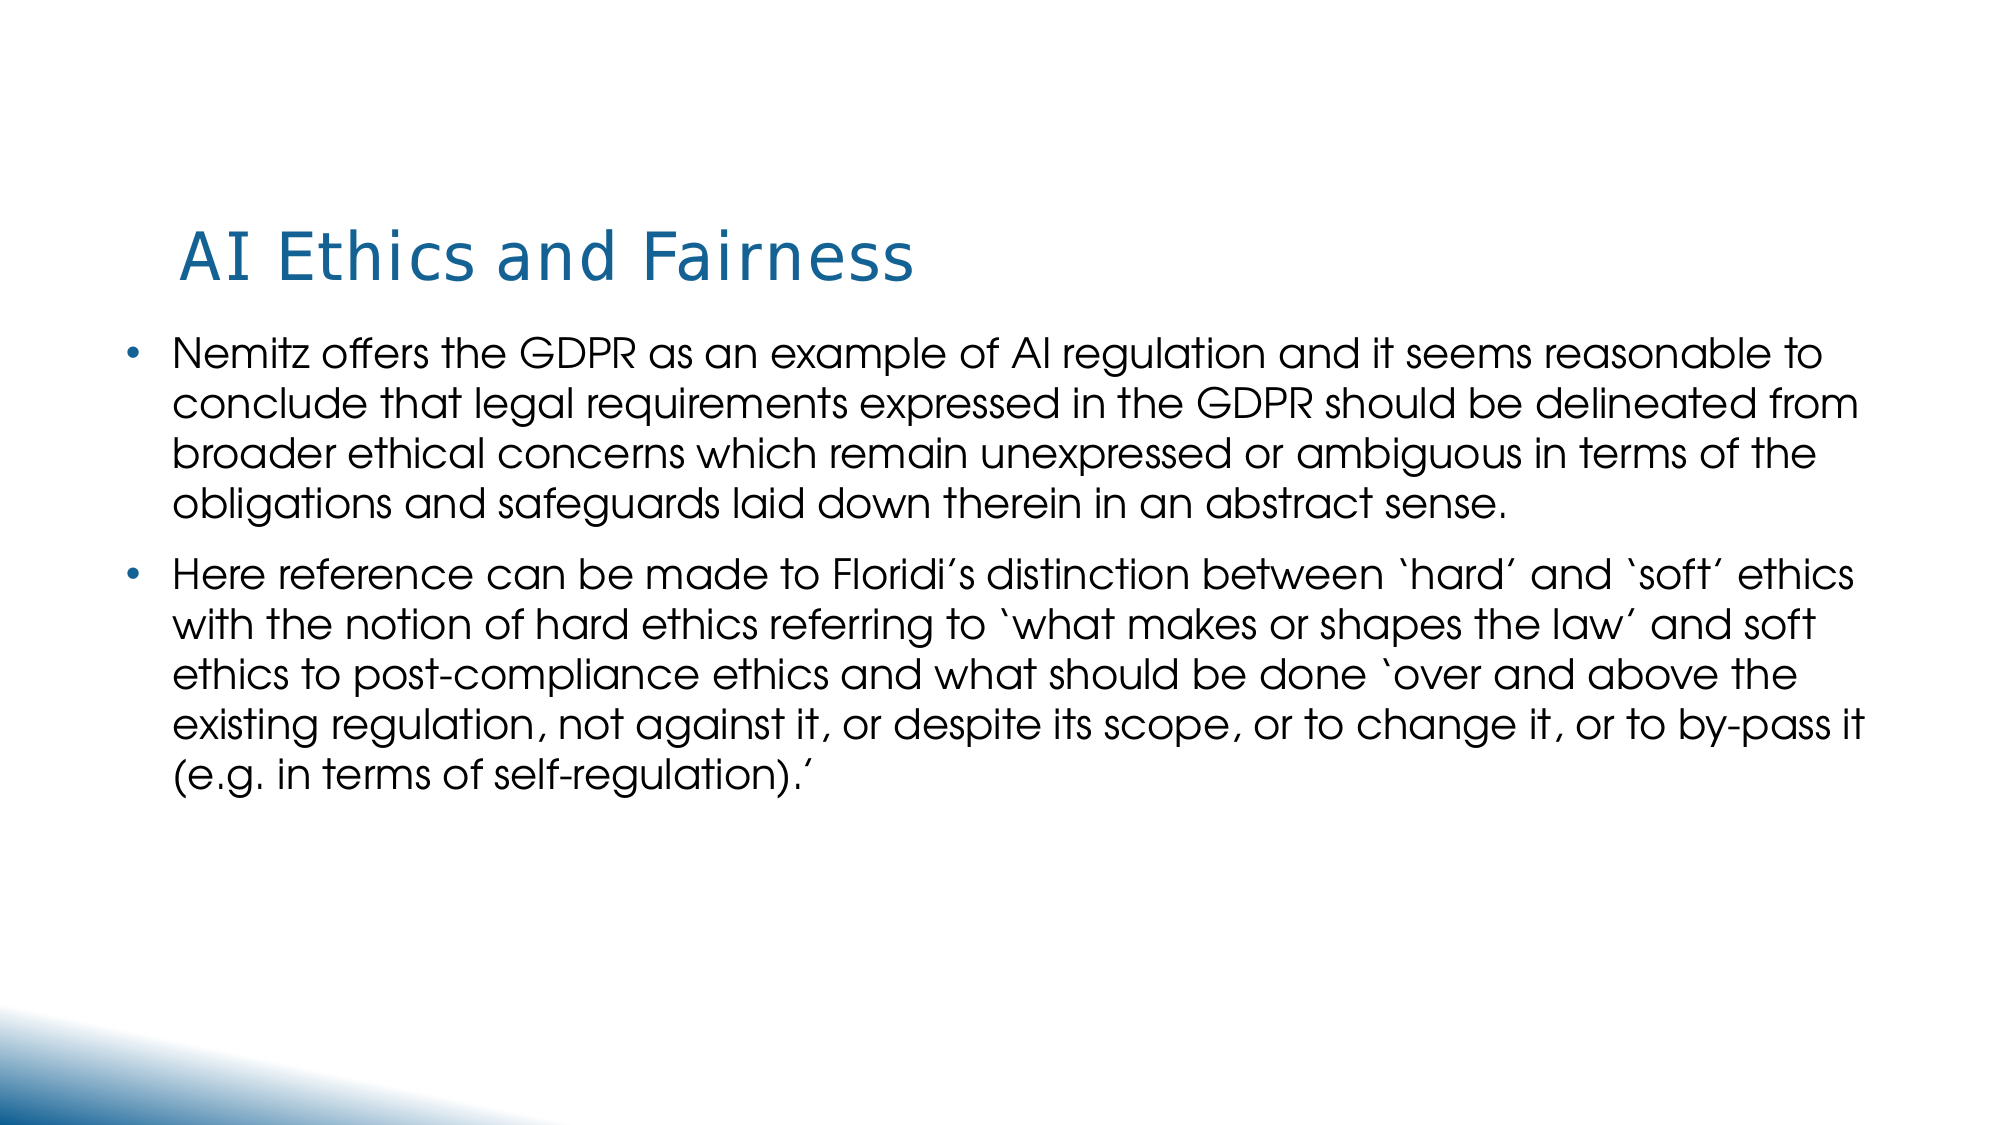

# AI Ethics and Fairness
Nemitz offers the GDPR as an example of AI regulation and it seems reasonable to conclude that legal requirements expressed in the GDPR should be delineated from broader ethical concerns which remain unexpressed or ambiguous in terms of the obligations and safeguards laid down therein in an abstract sense.
Here reference can be made to Floridi’s distinction between ‘hard’ and ‘soft’ ethics with the notion of hard ethics referring to ‘what makes or shapes the law’ and soft ethics to post-compliance ethics and what should be done ‘over and above the existing regulation, not against it, or despite its scope, or to change it, or to by-pass it (e.g. in terms of self-regulation).’